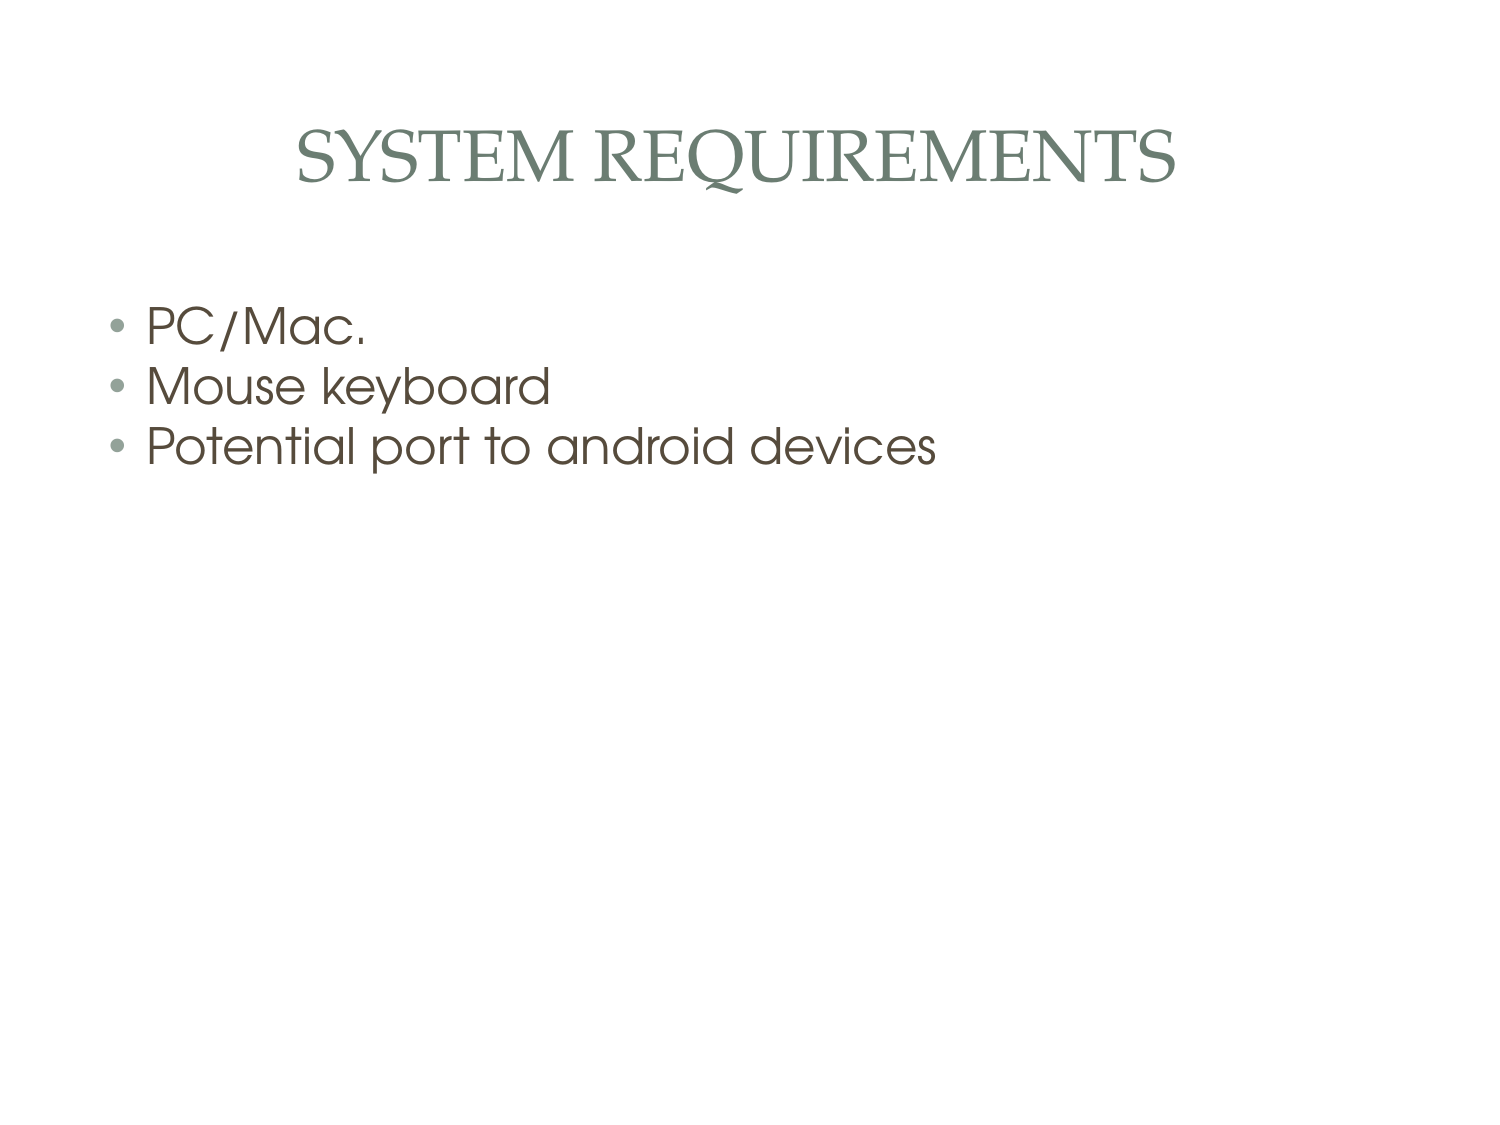

System requirements
PC/Mac.
Mouse keyboard
Potential port to android devices